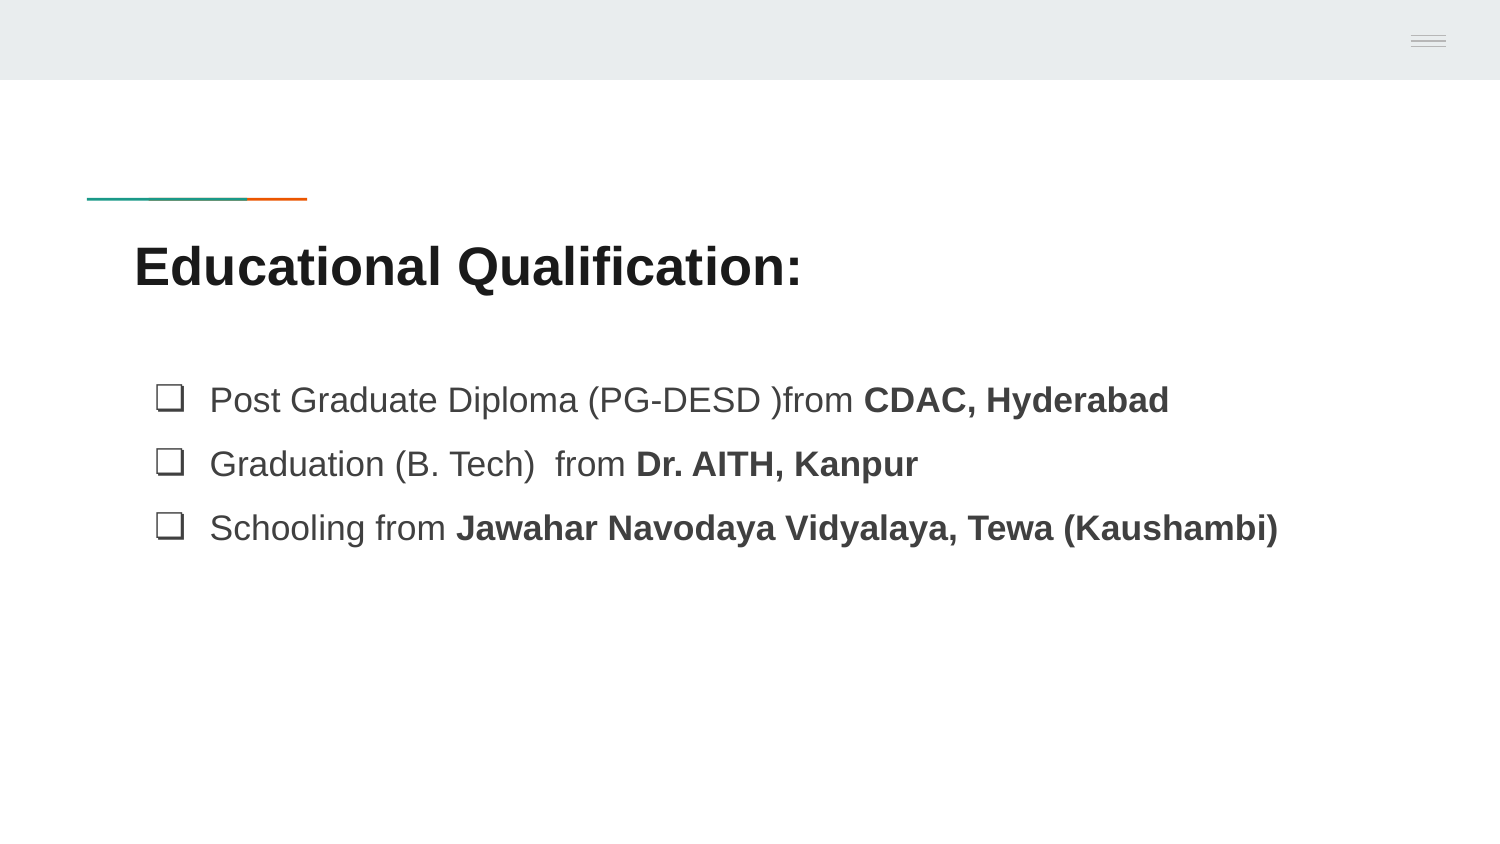

# Educational Qualification:
Post Graduate Diploma (PG-DESD )from CDAC, Hyderabad
Graduation (B. Tech)  from Dr. AITH, Kanpur
Schooling from Jawahar Navodaya Vidyalaya, Tewa (Kaushambi)